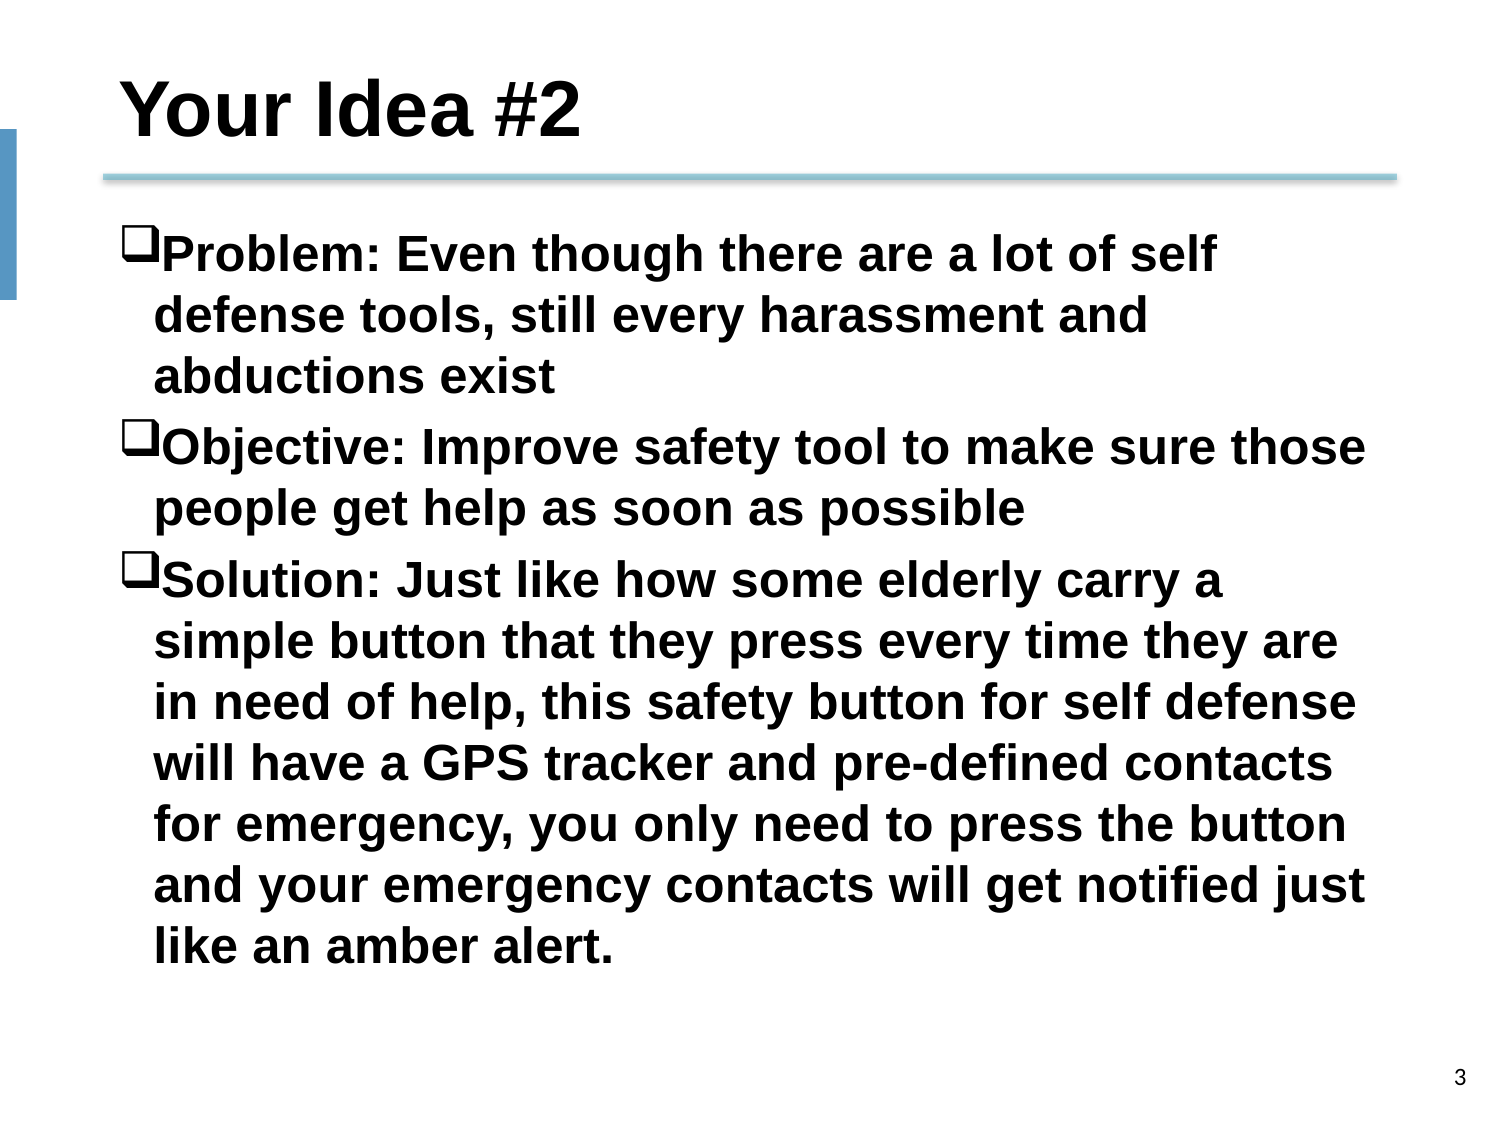

# Your Idea #2
Problem: Even though there are a lot of self defense tools, still every harassment and abductions exist
Objective: Improve safety tool to make sure those people get help as soon as possible
Solution: Just like how some elderly carry a simple button that they press every time they are in need of help, this safety button for self defense will have a GPS tracker and pre-defined contacts for emergency, you only need to press the button and your emergency contacts will get notified just like an amber alert.

3